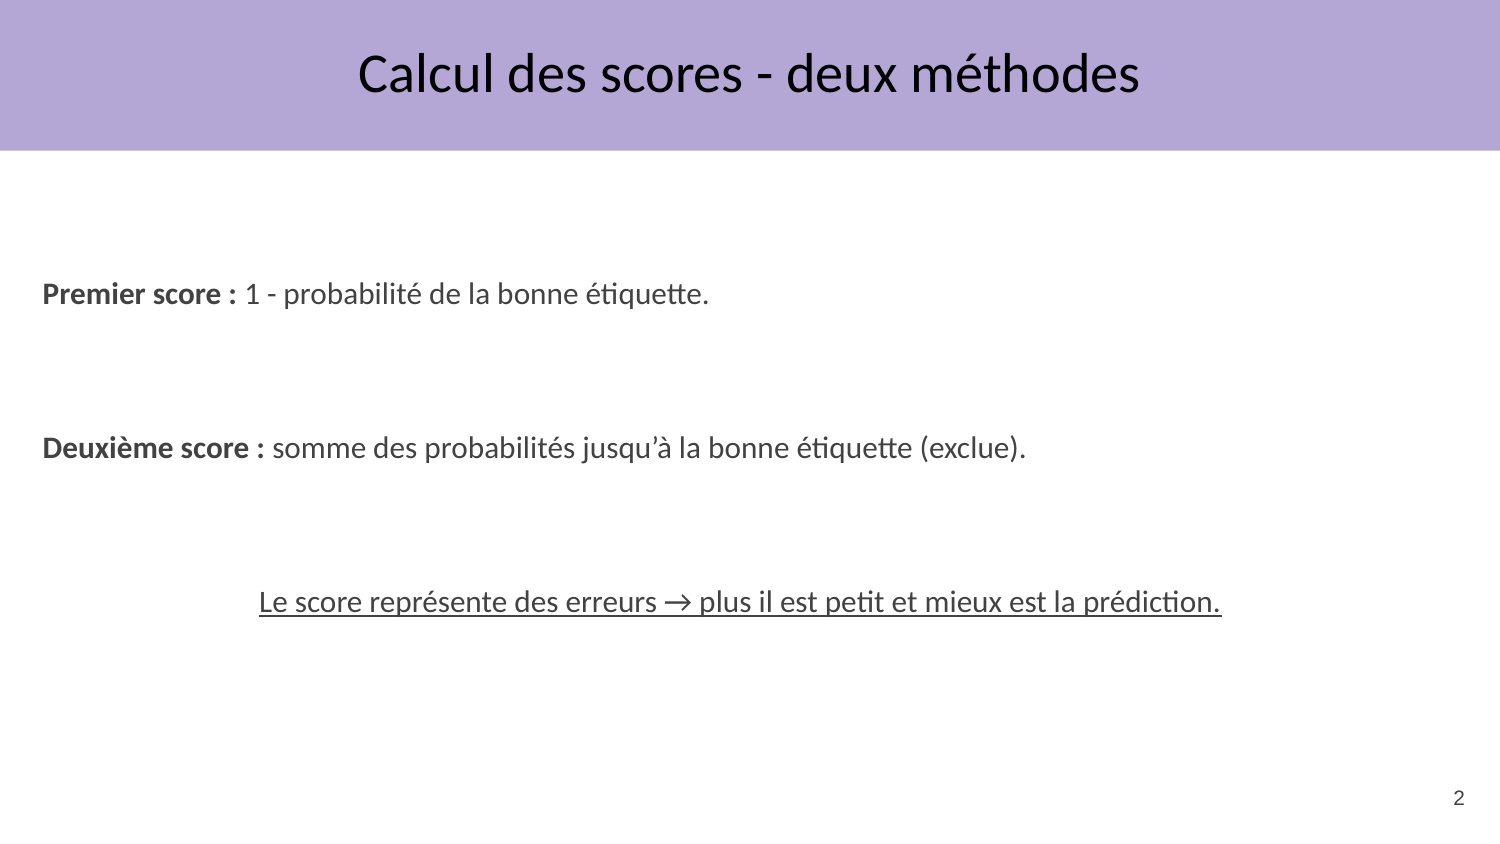

# Calcul des scores - deux méthodes
Premier score : 1 - probabilité de la bonne étiquette.

Deuxième score : somme des probabilités jusqu’à la bonne étiquette (exclue).

Le score représente des erreurs → plus il est petit et mieux est la prédiction.
2